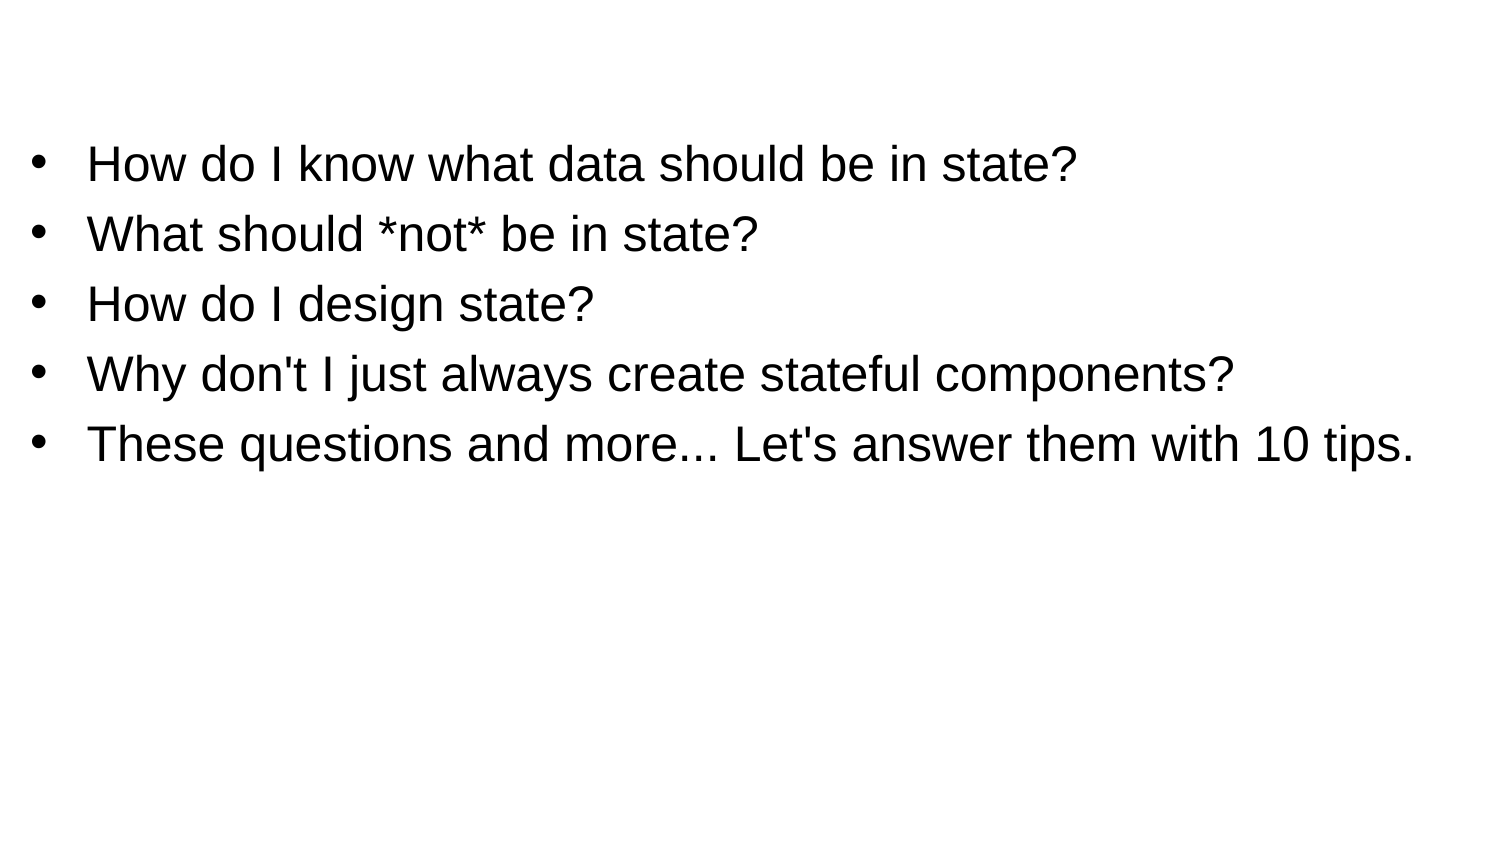

#
How do I know what data should be in state?
What should *not* be in state?
How do I design state?
Why don't I just always create stateful components?
These questions and more... Let's answer them with 10 tips.